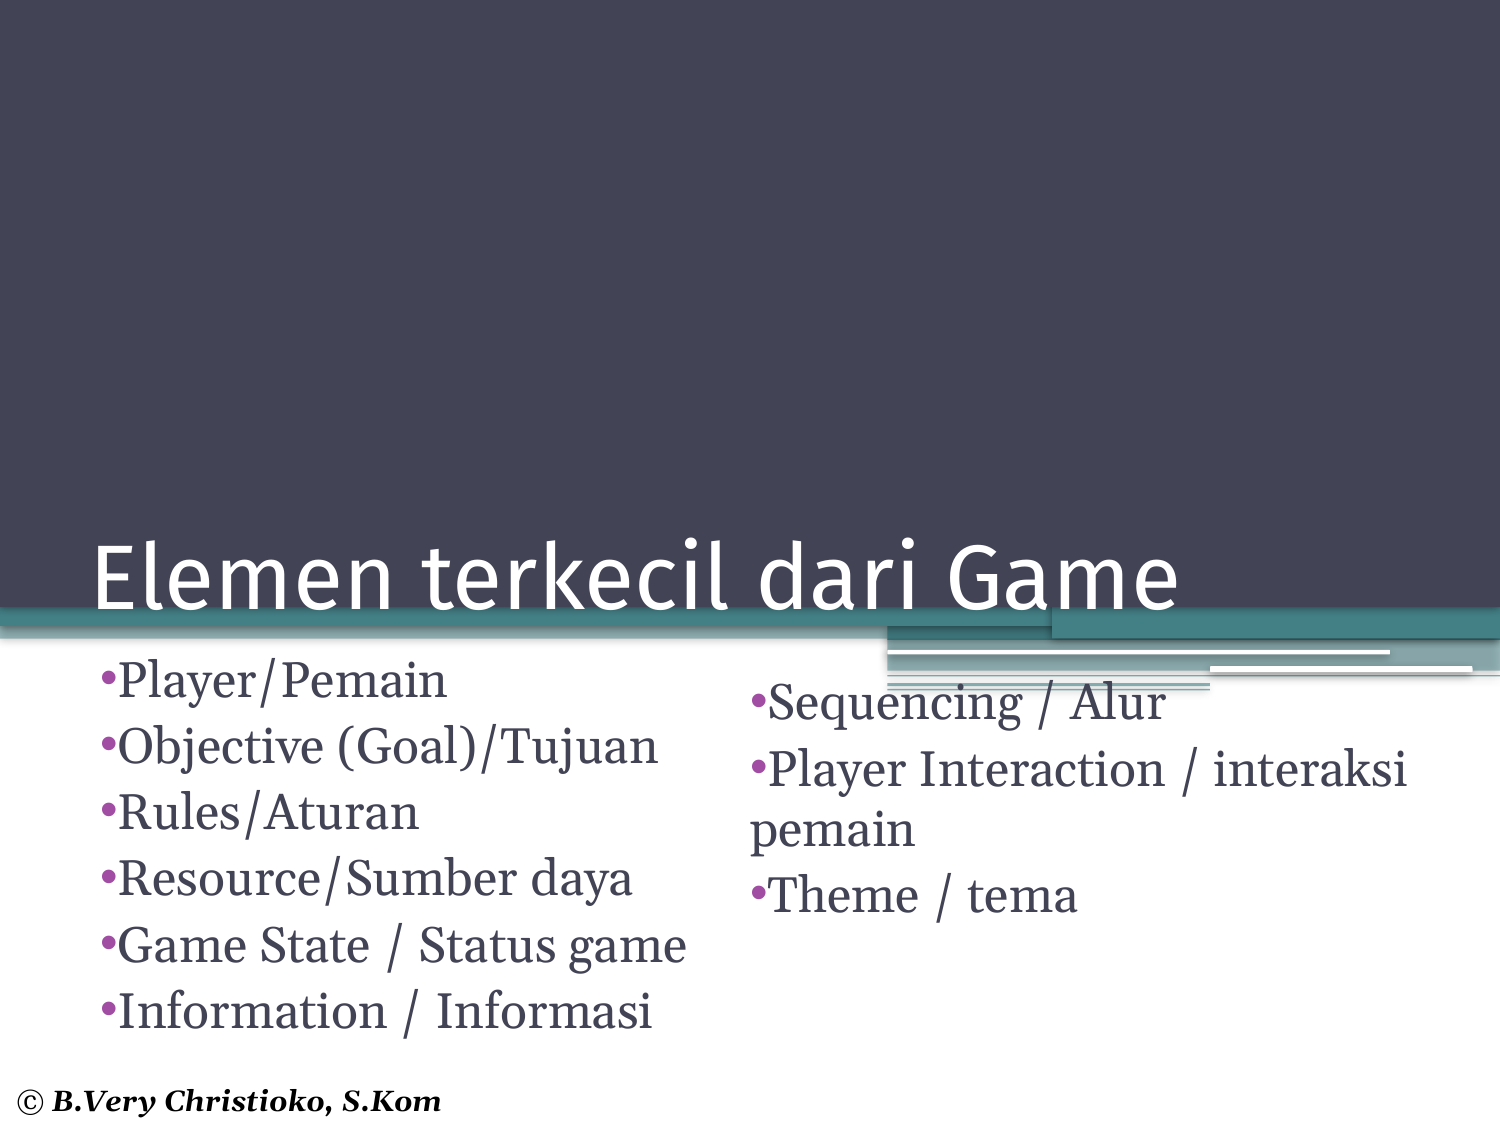

# Elemen terkecil dari Game
Player/Pemain
Objective (Goal)/Tujuan
Rules/Aturan
Resource/Sumber daya
Game State / Status game
Information / Informasi

Sequencing / Alur
Player Interaction / interaksi pemain
Theme / tema

© B.Very Christioko, S.Kom